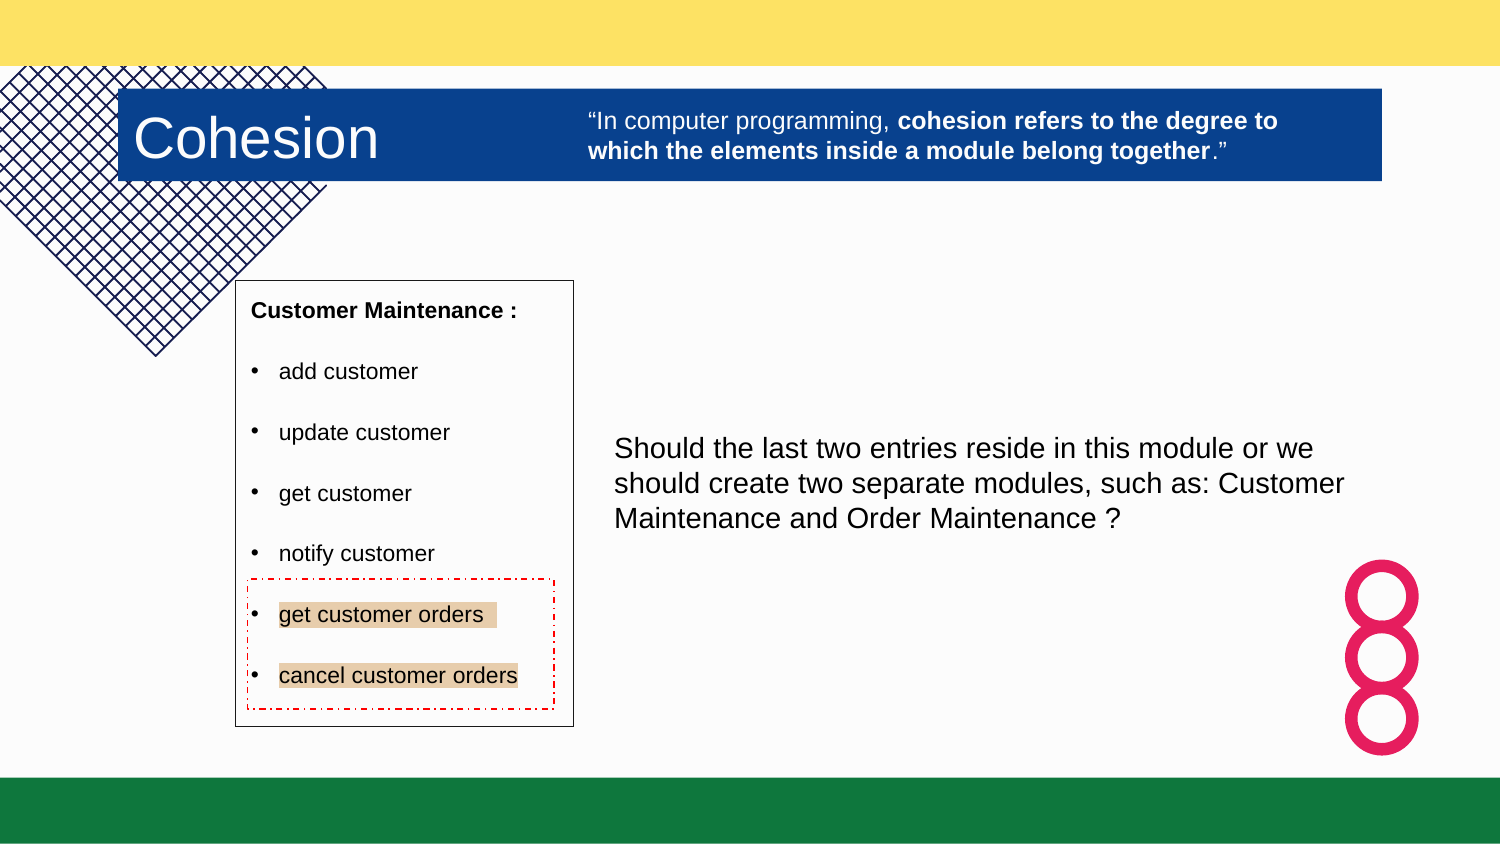

# Cohesion
“In computer programming, cohesion refers to the degree to which the elements inside a module belong together.”
Customer Maintenance :
add customer
update customer
get customer
notify customer
get customer orders
cancel customer orders
Should the last two entries reside in this module or we should create two separate modules, such as: Customer Maintenance and Order Maintenance ?